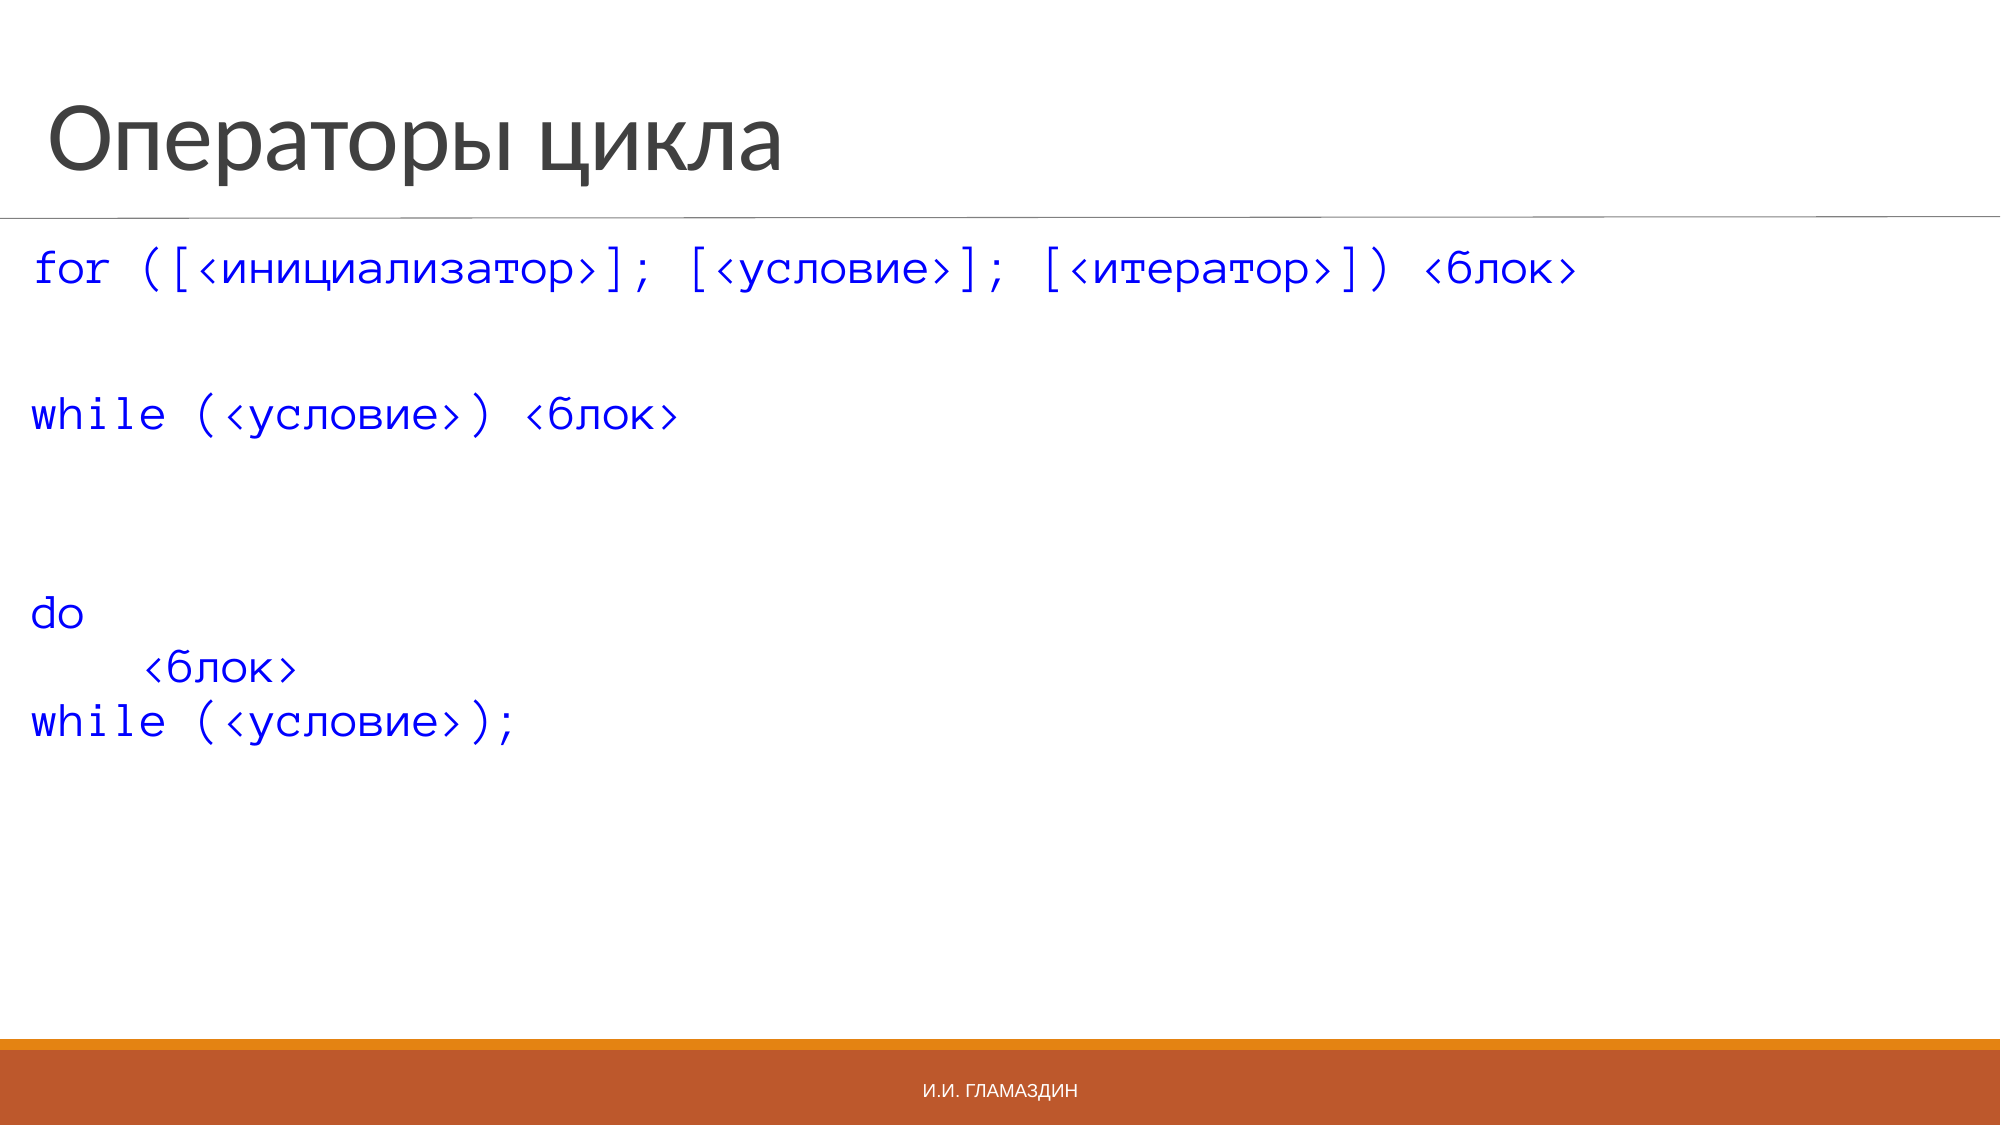

# Операторы цикла
for ([<инициализатор>]; [<условие>]; [<итератор>]) <блок>

while (<условие>) <блок>

do
    <блок>
while (<условие>);

И.И. Гламаздин